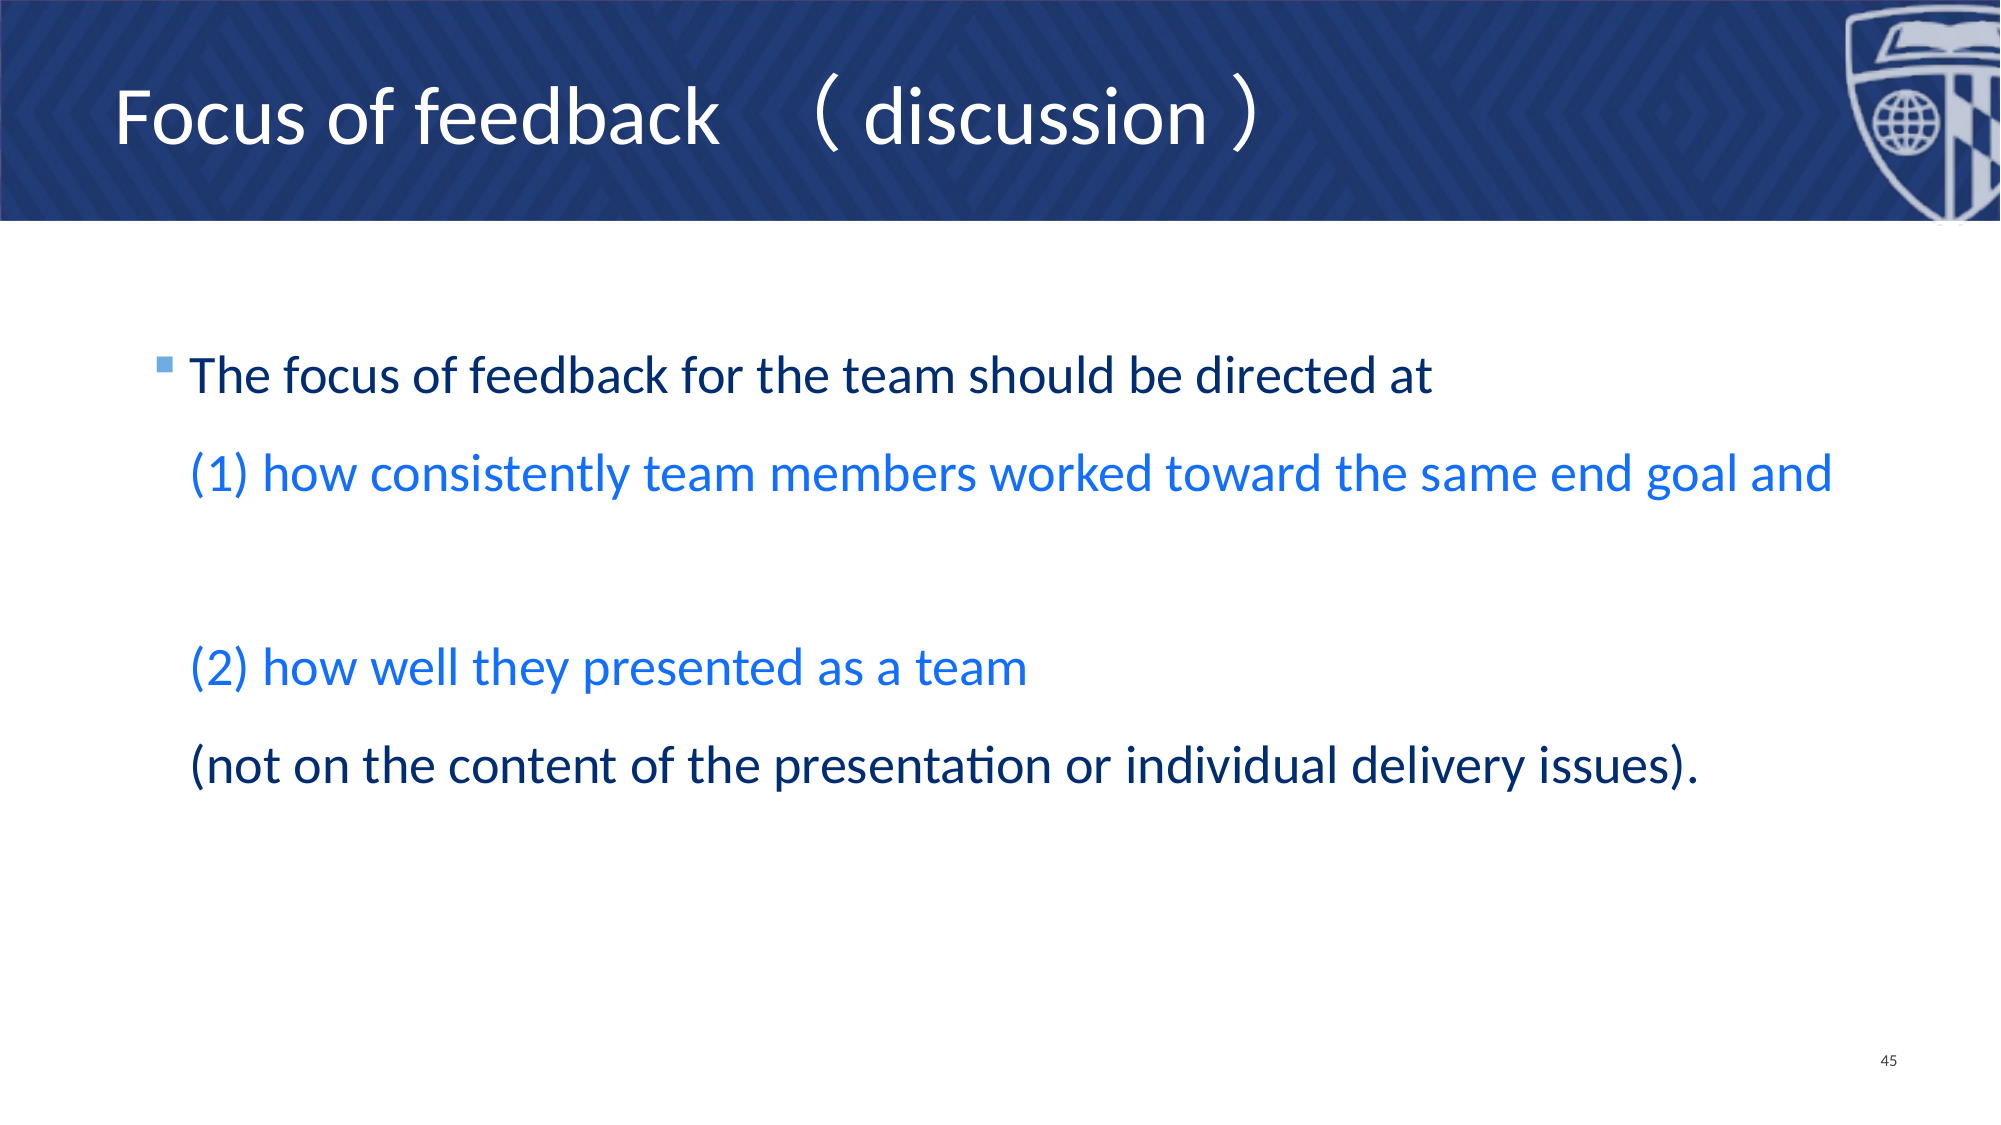

# Focus of feedback （discussion）
The focus of feedback for the team should be directed at
(1) how consistently team members worked toward the same end goal and
(2) how well they presented as a team
(not on the content of the presentation or individual delivery issues).

45